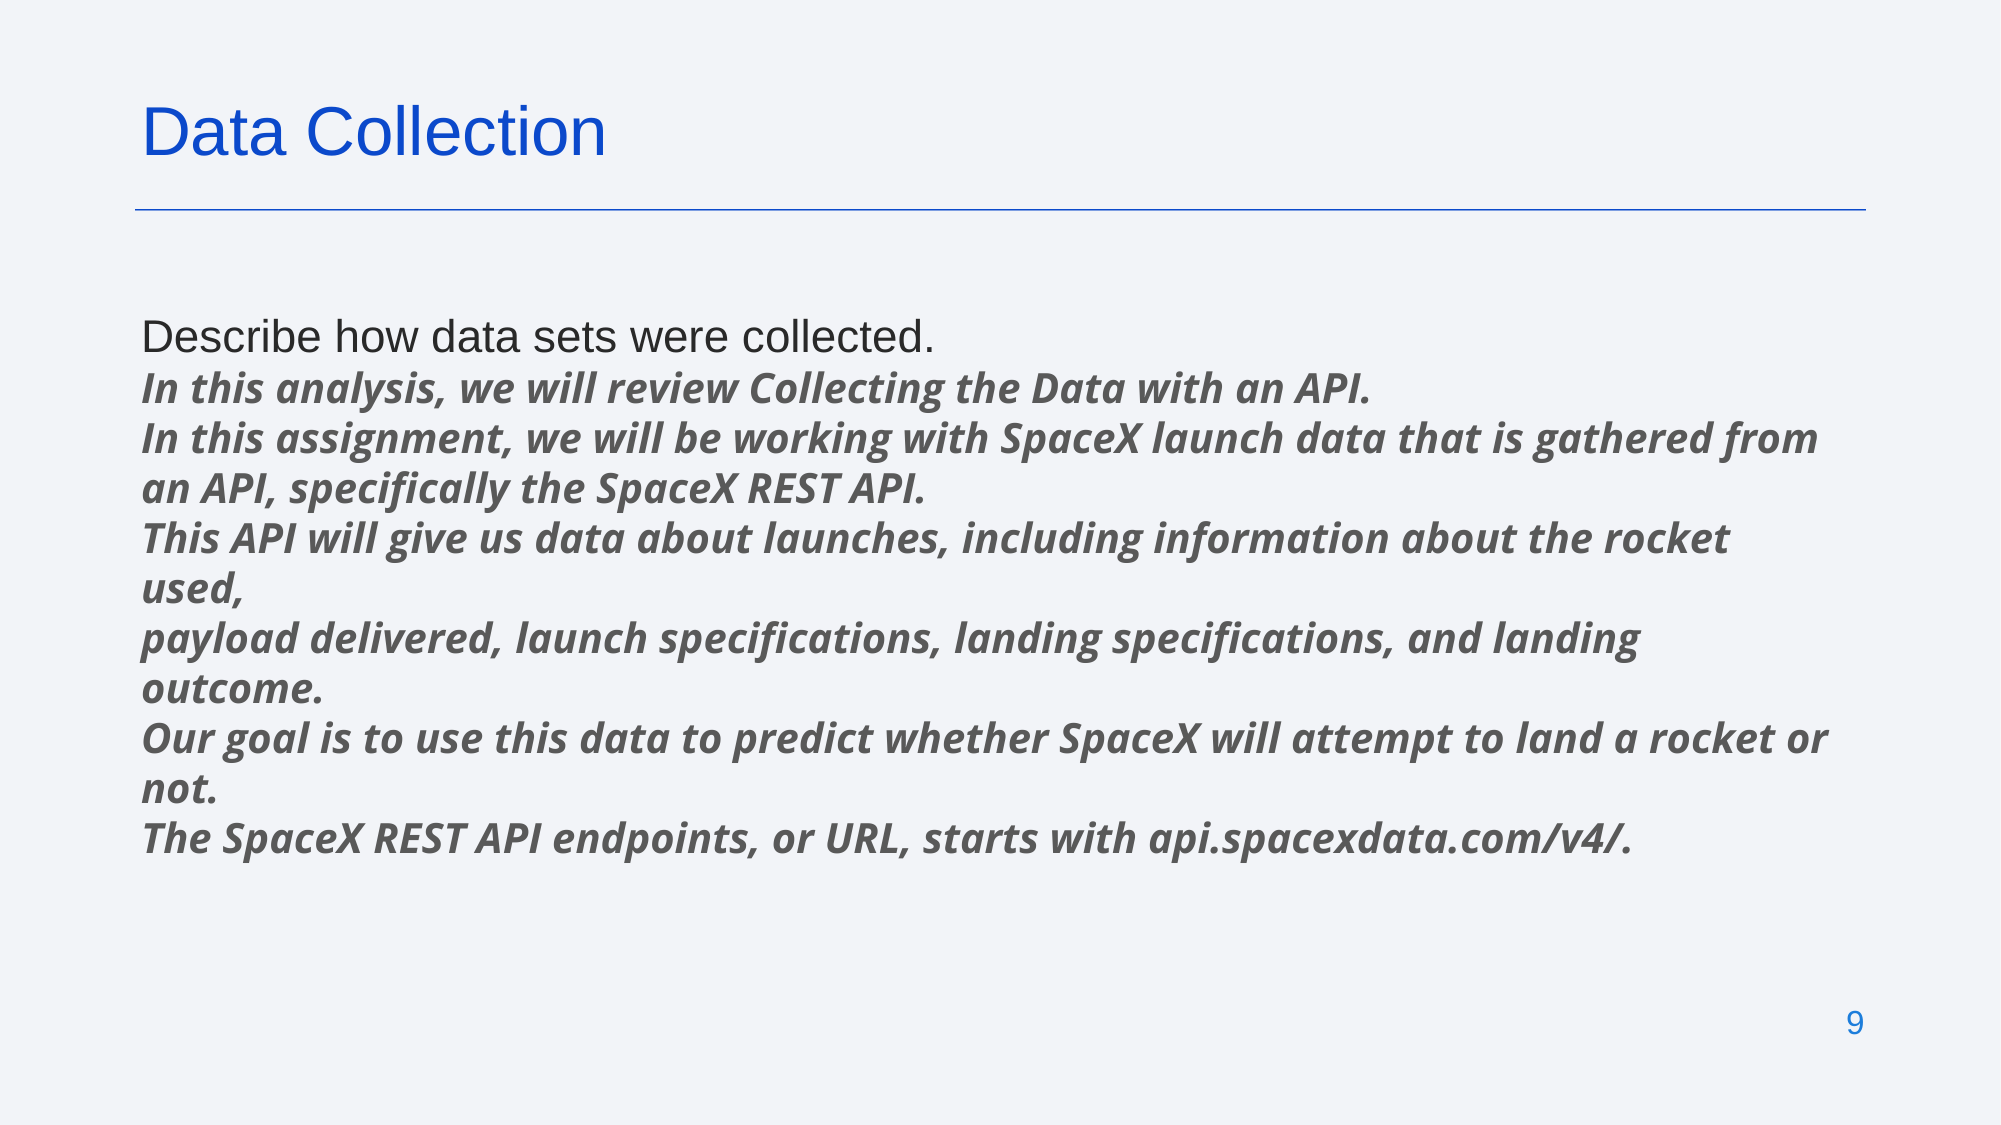

Data Collection
Describe how data sets were collected.
In this analysis, we will review Collecting the Data with an API.
In this assignment, we will be working with SpaceX launch data that is gathered from
an API, specifically the SpaceX REST API.
This API will give us data about launches, including information about the rocket used,
payload delivered, launch specifications, landing specifications, and landing outcome.
Our goal is to use this data to predict whether SpaceX will attempt to land a rocket or not.
The SpaceX REST API endpoints, or URL, starts with api.spacexdata.com/v4/.

9